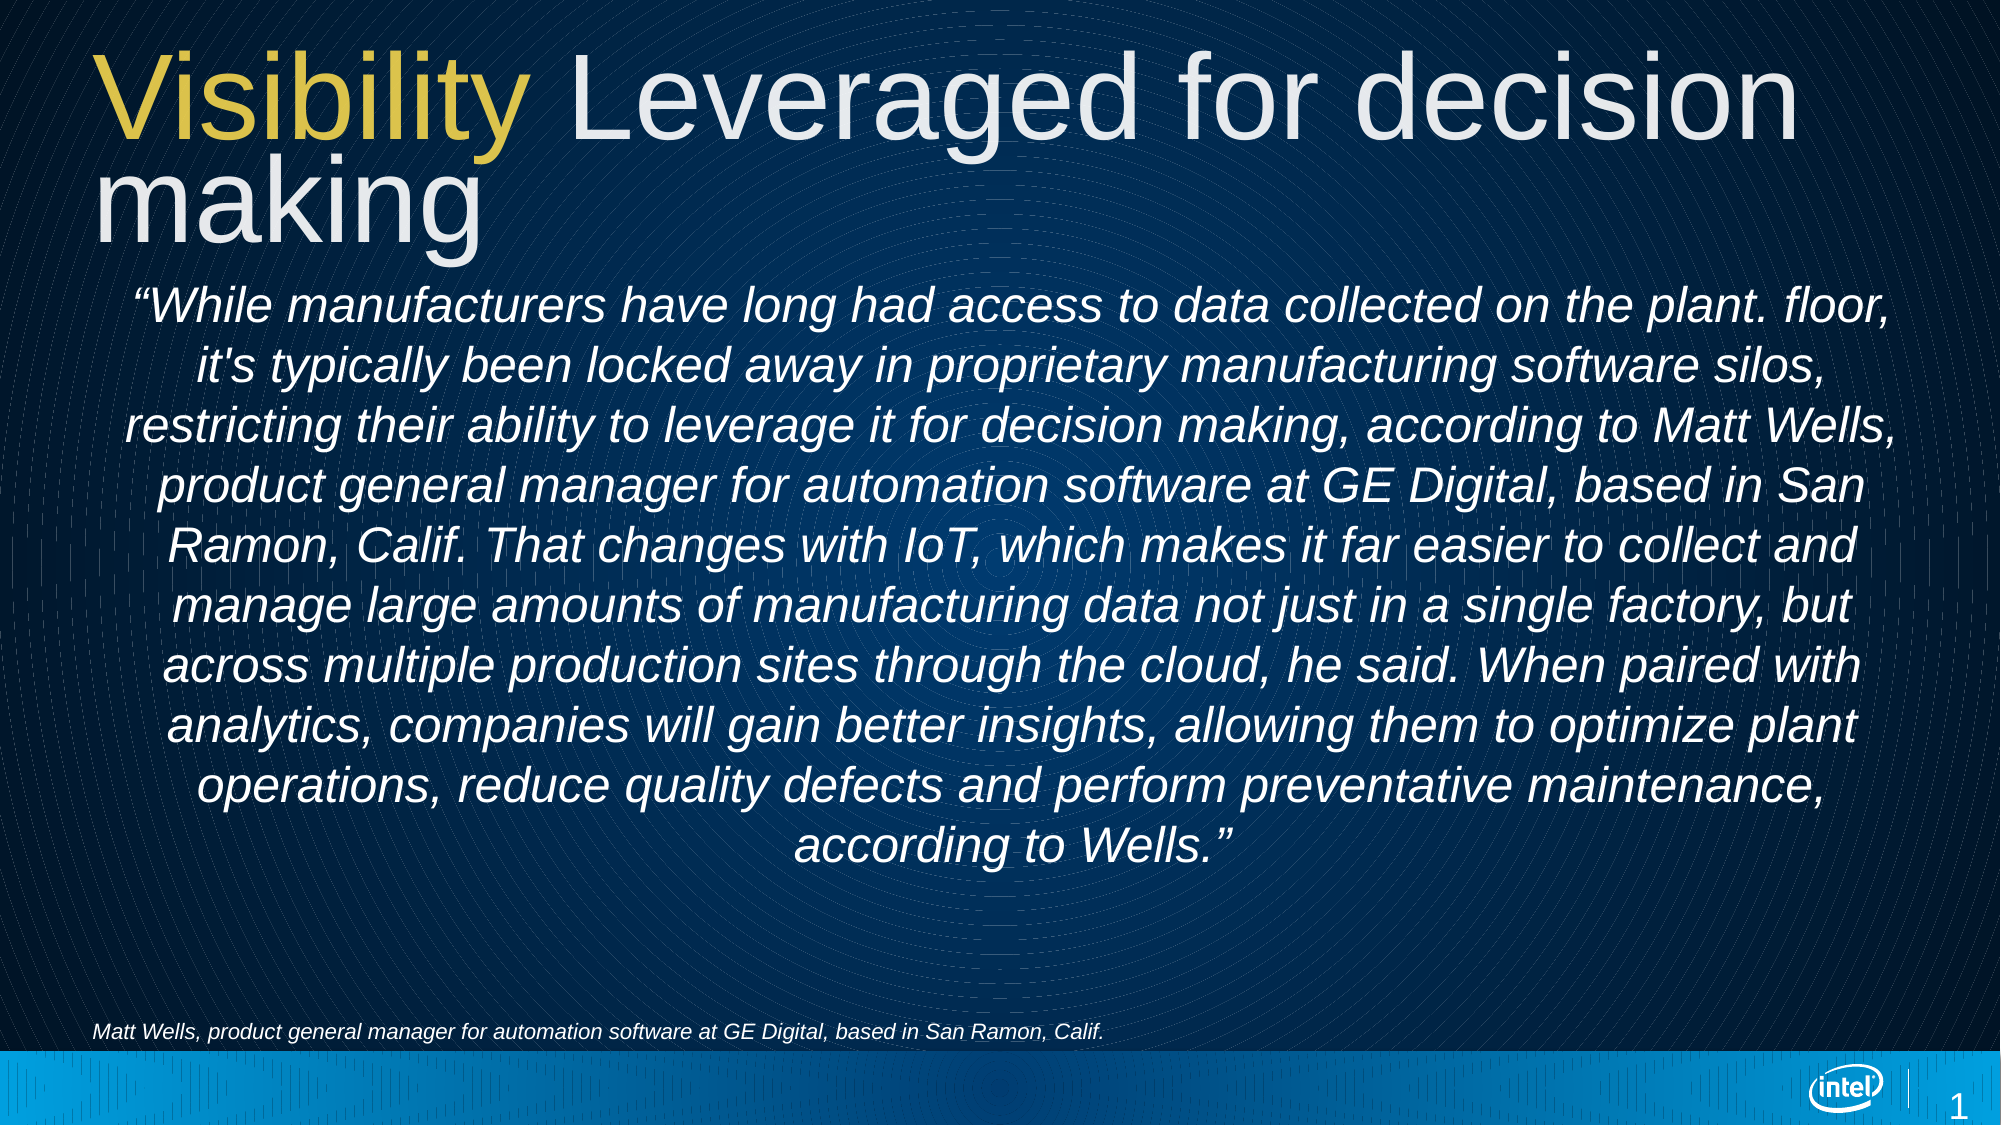

# Visibility Leveraged for decision making
“While manufacturers have long had access to data collected on the plant. floor, it's typically been locked away in proprietary manufacturing software silos, restricting their ability to leverage it for decision making, according to Matt Wells, product general manager for automation software at GE Digital, based in San Ramon, Calif. That changes with IoT, which makes it far easier to collect and manage large amounts of manufacturing data not just in a single factory, but across multiple production sites through the cloud, he said. When paired with analytics, companies will gain better insights, allowing them to optimize plant operations, reduce quality defects and perform preventative maintenance, according to Wells.”
Matt Wells, product general manager for automation software at GE Digital, based in San Ramon, Calif.
10